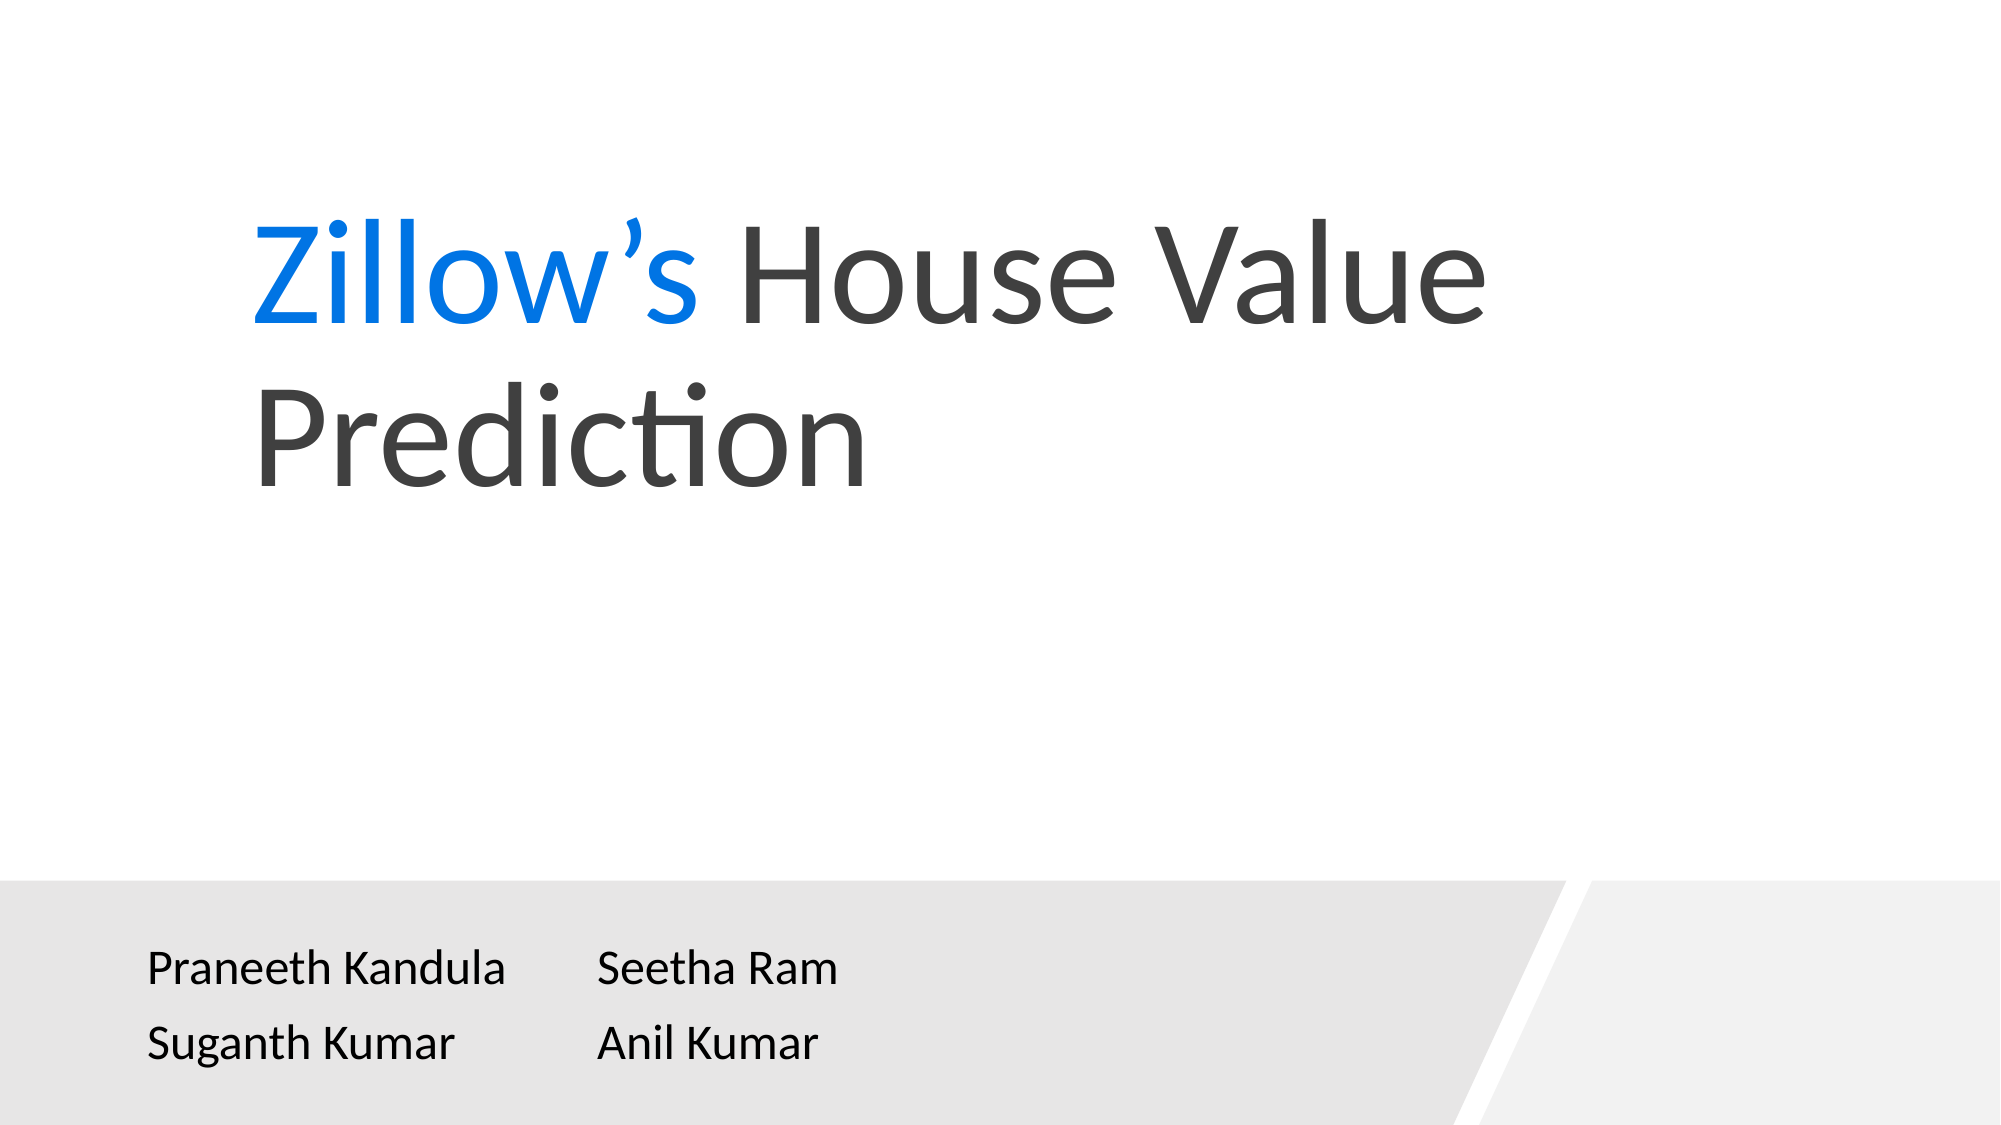

Zillow’s House Value Prediction

Praneeth Kandula	Seetha Ram
Suganth Kumar	Anil Kumar